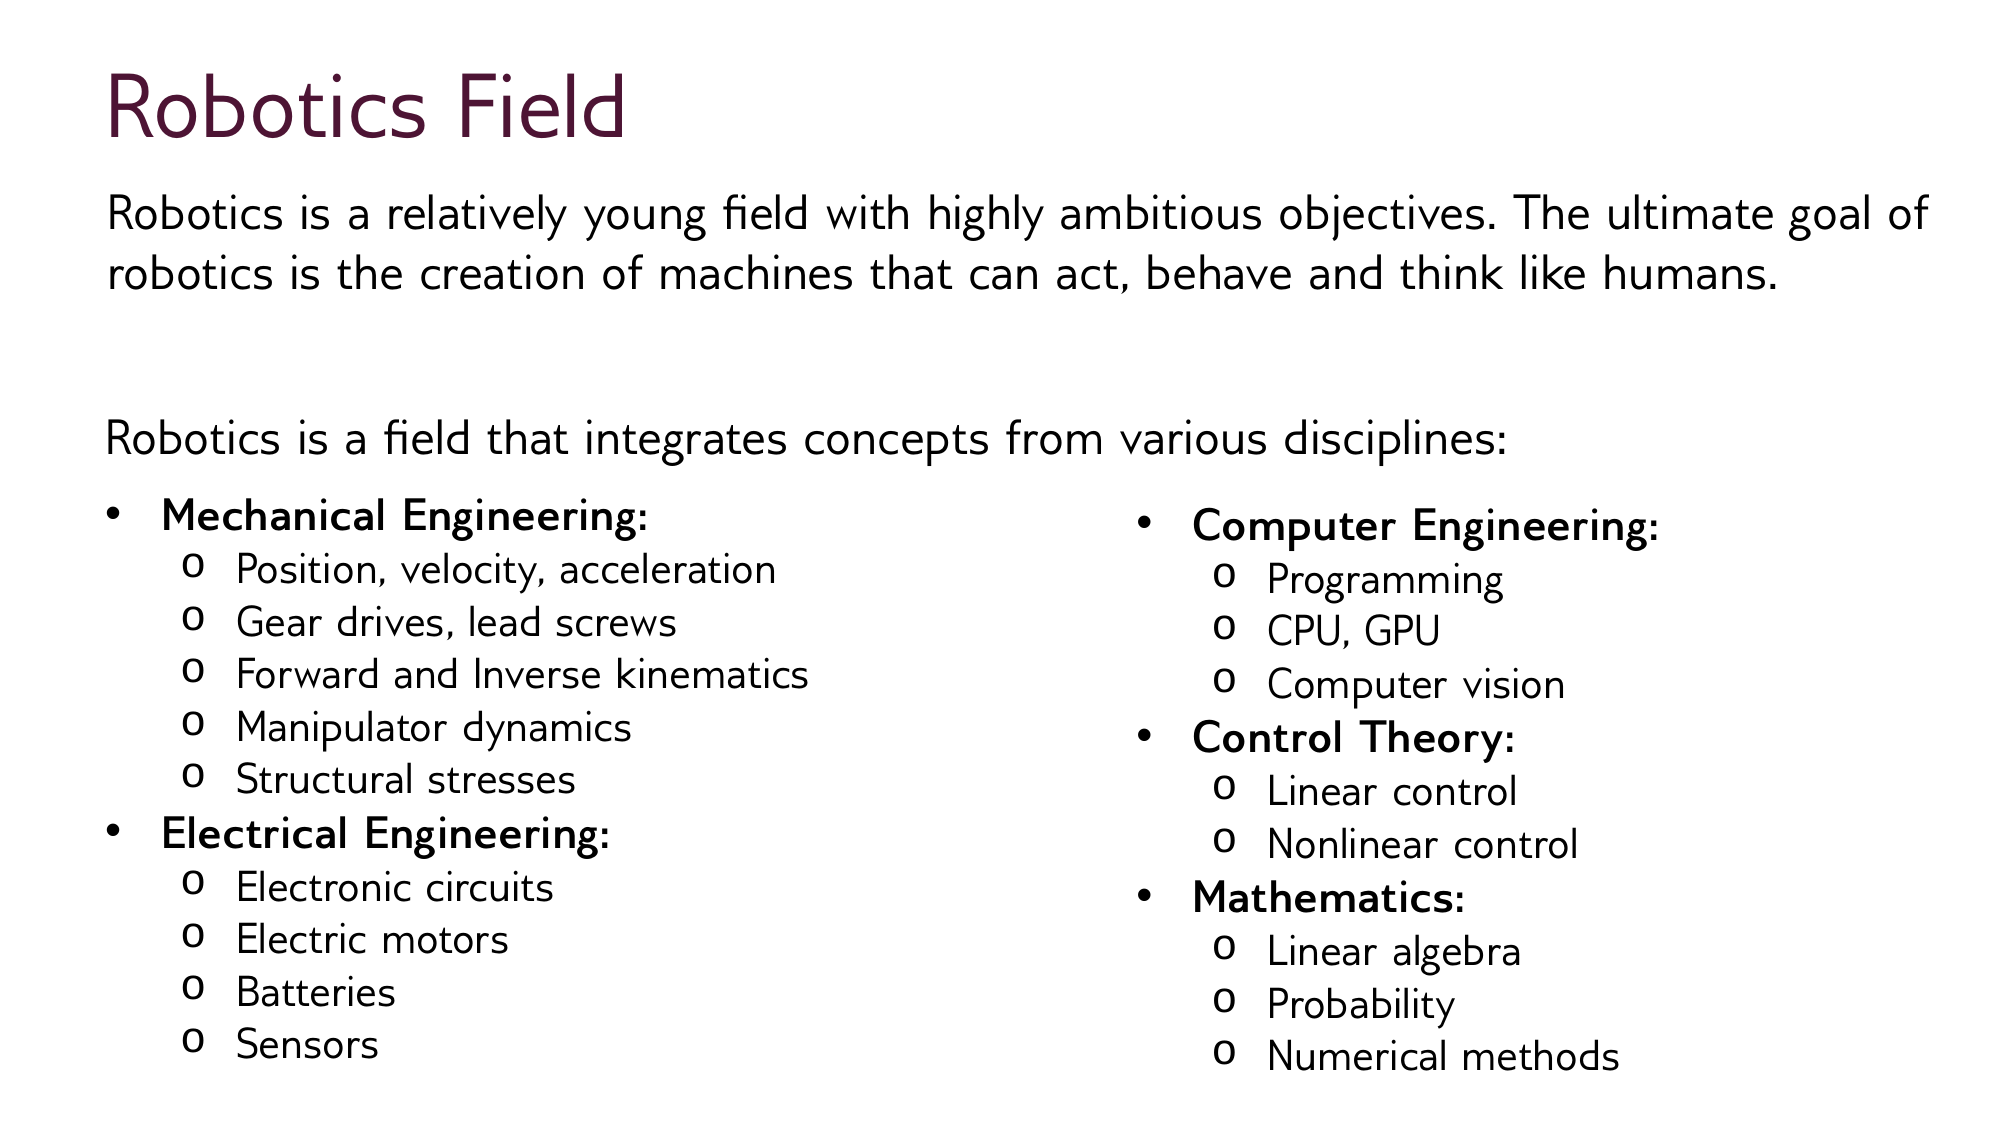

Robotics Field
Robotics is a relatively young field with highly ambitious objectives. The ultimate goal of robotics is the creation of machines that can act, behave and think like humans.
Robotics is a field that integrates concepts from various disciplines:

Mechanical Engineering:
Position, velocity, acceleration
Gear drives, lead screws
Forward and Inverse kinematics
Manipulator dynamics
Structural stresses
Electrical Engineering:
Electronic circuits
Electric motors
Batteries
Sensors

Computer Engineering:
Programming
CPU, GPU
Computer vision
Control Theory:
Linear control
Nonlinear control
Mathematics:
Linear algebra
Probability
Numerical methods